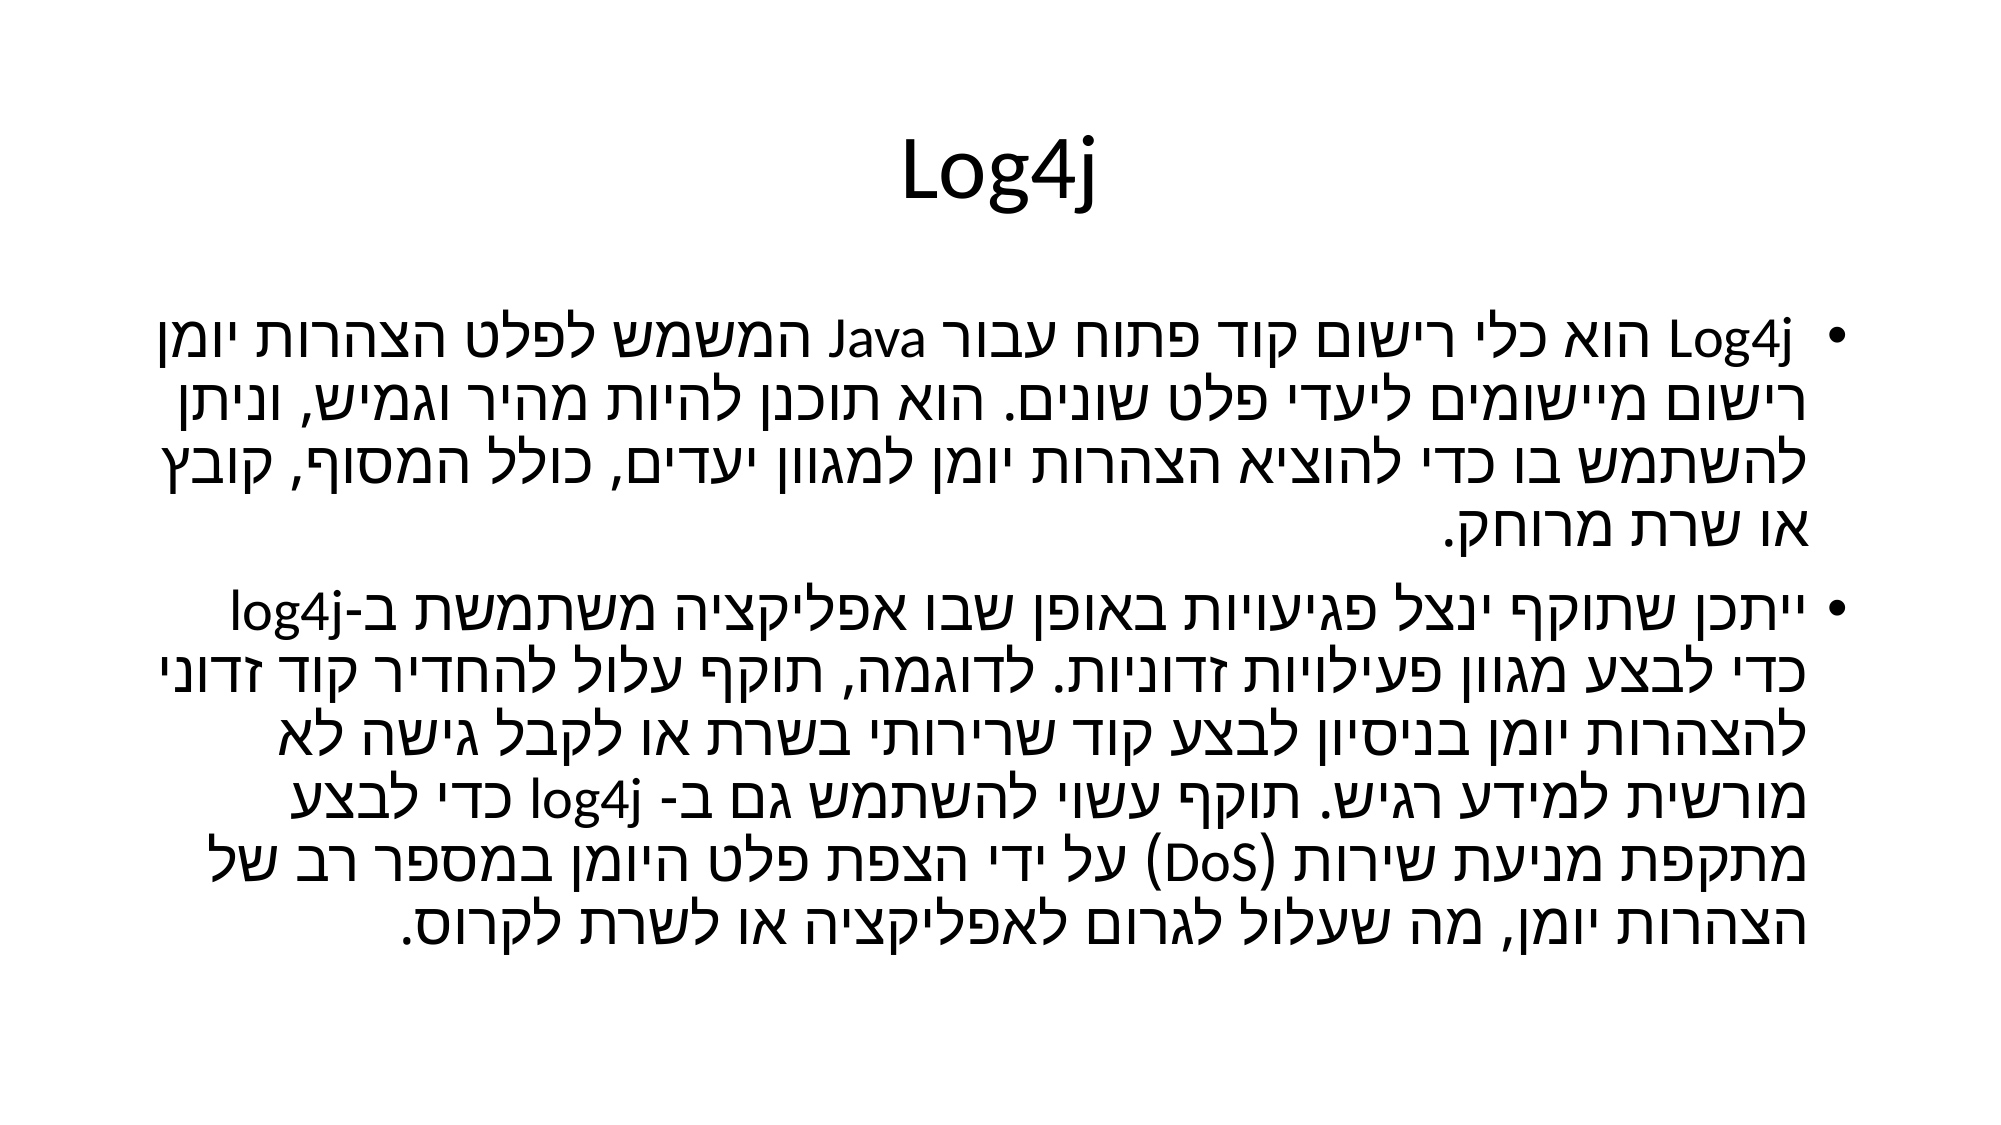

# Log4j
 Log4j הוא כלי רישום קוד פתוח עבור Java המשמש לפלט הצהרות יומן רישום מיישומים ליעדי פלט שונים. הוא תוכנן להיות מהיר וגמיש, וניתן להשתמש בו כדי להוציא הצהרות יומן למגוון יעדים, כולל המסוף, קובץ או שרת מרוחק.
ייתכן שתוקף ינצל פגיעויות באופן שבו אפליקציה משתמשת ב-log4j  כדי לבצע מגוון פעילויות זדוניות. לדוגמה, תוקף עלול להחדיר קוד זדוני להצהרות יומן בניסיון לבצע קוד שרירותי בשרת או לקבל גישה לא מורשית למידע רגיש. תוקף עשוי להשתמש גם ב- log4j כדי לבצע מתקפת מניעת שירות (DoS) על ידי הצפת פלט היומן במספר רב של הצהרות יומן, מה שעלול לגרום לאפליקציה או לשרת לקרוס.